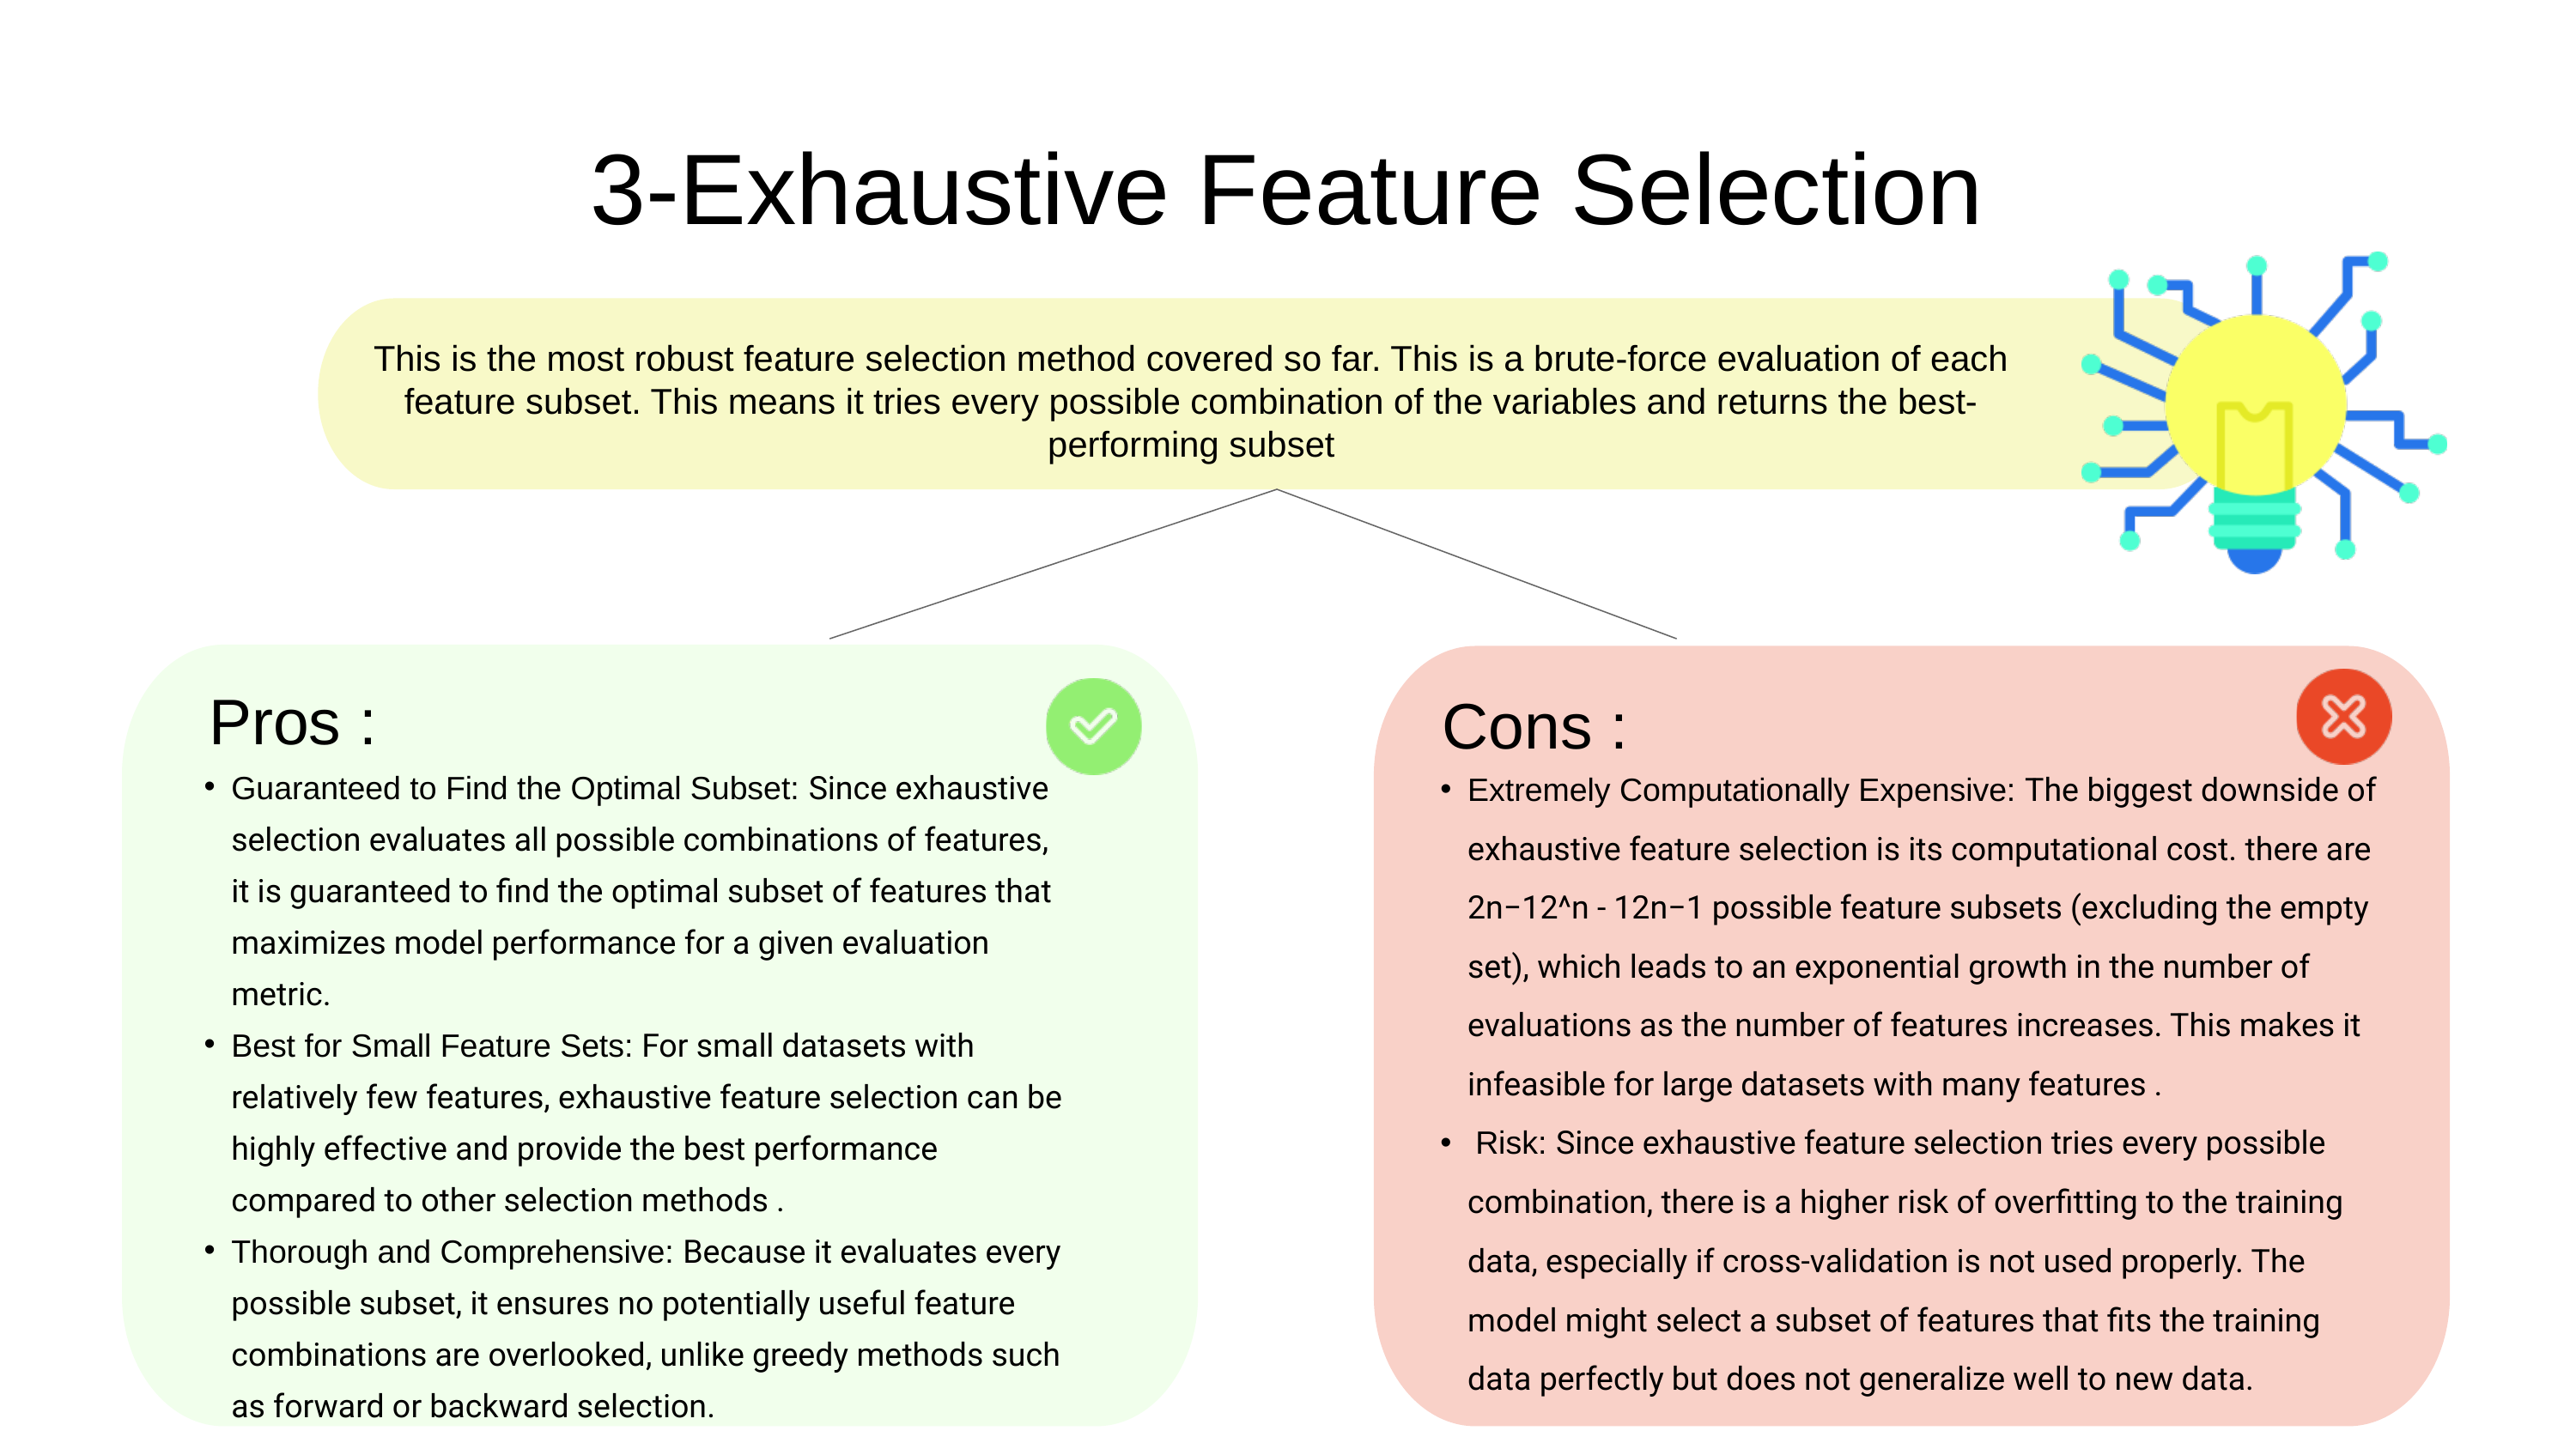

3-Exhaustive Feature Selection

This is the most robust feature selection method covered so far. This is a brute-force evaluation of each feature subset. This means it tries every possible combination of the variables and returns the best-performing subset

Pros :
Cons :
Extremely Computationally Expensive: The biggest downside of exhaustive feature selection is its computational cost. there are 2n−12^n - 12n−1 possible feature subsets (excluding the empty set), which leads to an exponential growth in the number of evaluations as the number of features increases. This makes it infeasible for large datasets with many features .
 Risk: Since exhaustive feature selection tries every possible combination, there is a higher risk of overfitting to the training data, especially if cross-validation is not used properly. The model might select a subset of features that fits the training data perfectly but does not generalize well to new data.

Guaranteed to Find the Optimal Subset: Since exhaustive selection evaluates all possible combinations of features, it is guaranteed to find the optimal subset of features that maximizes model performance for a given evaluation metric.
Best for Small Feature Sets: For small datasets with relatively few features, exhaustive feature selection can be highly effective and provide the best performance compared to other selection methods .
Thorough and Comprehensive: Because it evaluates every possible subset, it ensures no potentially useful feature combinations are overlooked, unlike greedy methods such as forward or backward selection.